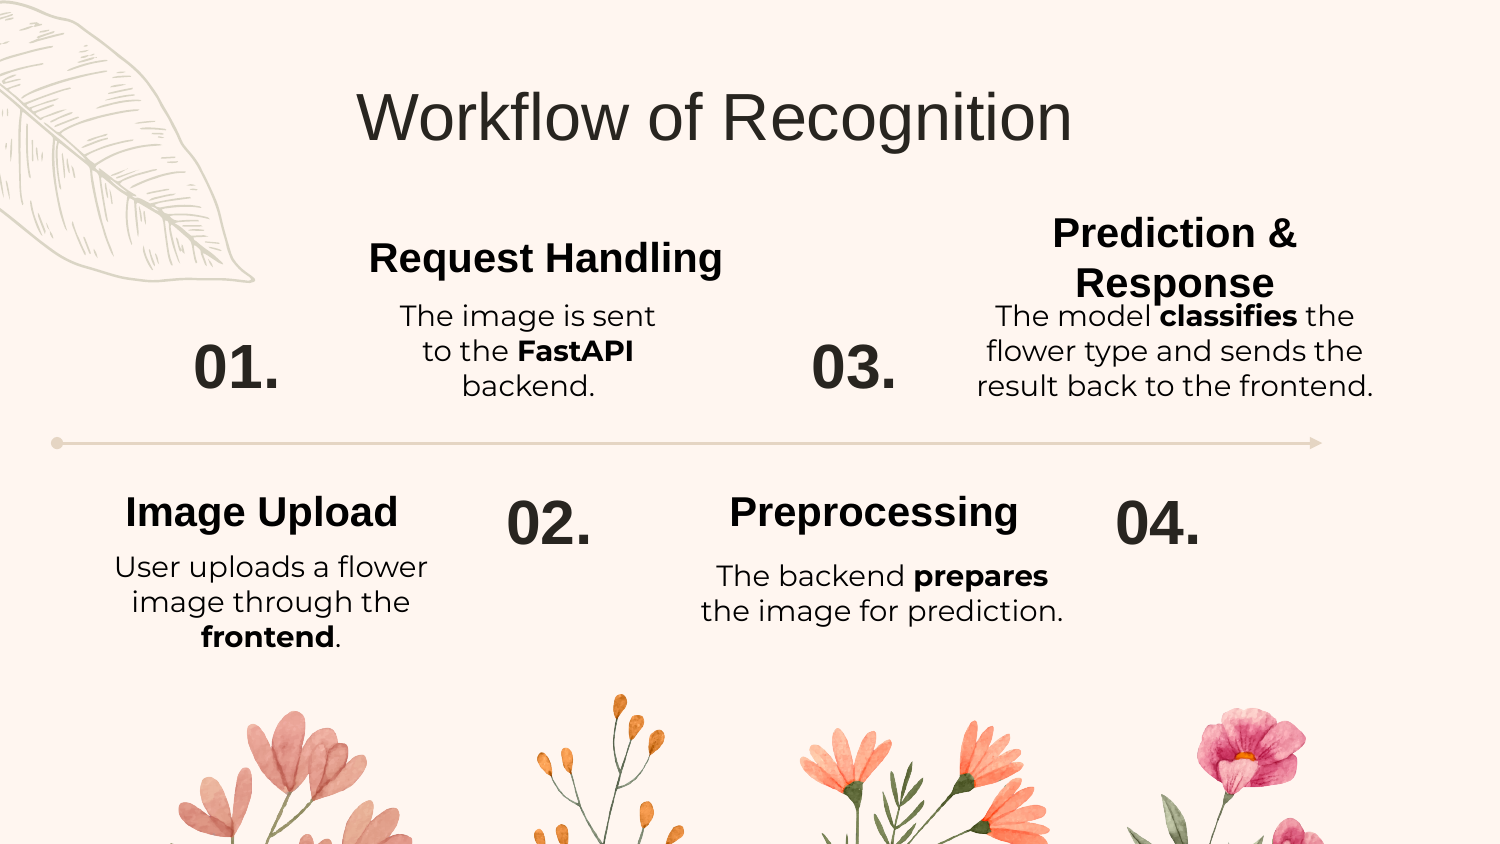

# Workflow of Recognition
Request Handling
Prediction & Response
The image is sent to the FastAPI backend.
The model classifies the flower type and sends the result back to the frontend.
01.
03.
02.
04.
Image Upload
Preprocessing
User uploads a flower image through the frontend.
The backend prepares the image for prediction.